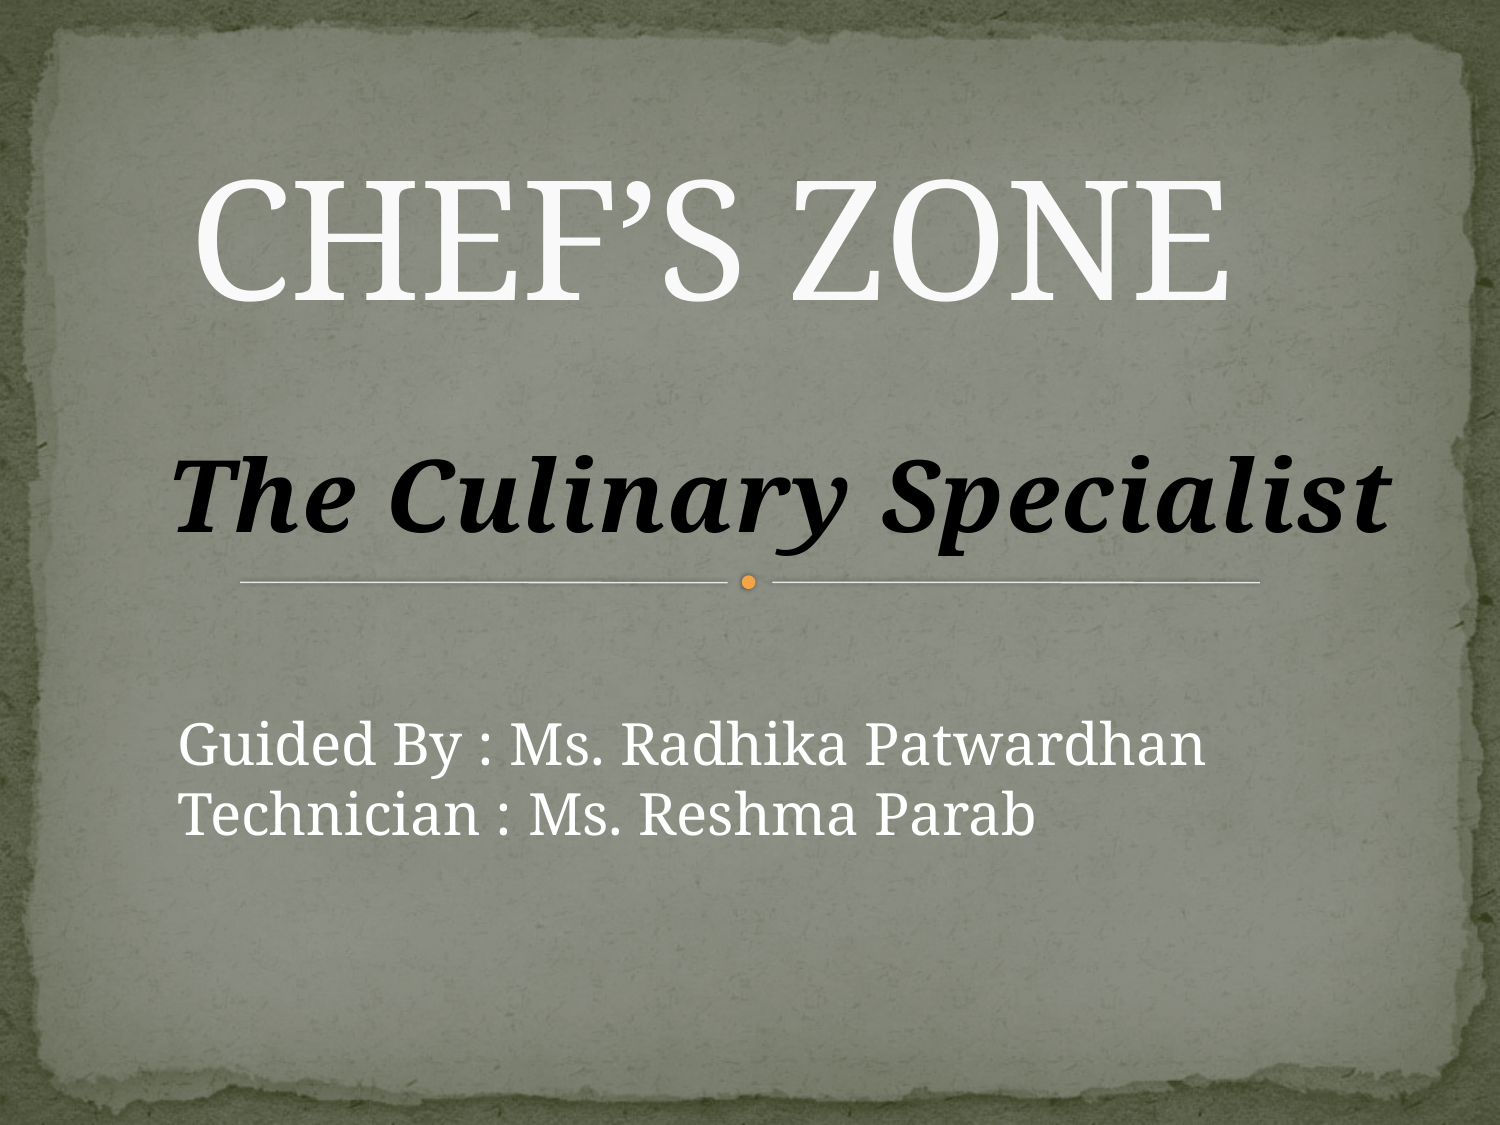

# CHEF’S ZONE
The Culinary Specialist
Guided By : Ms. Radhika Patwardhan
Technician : Ms. Reshma Parab